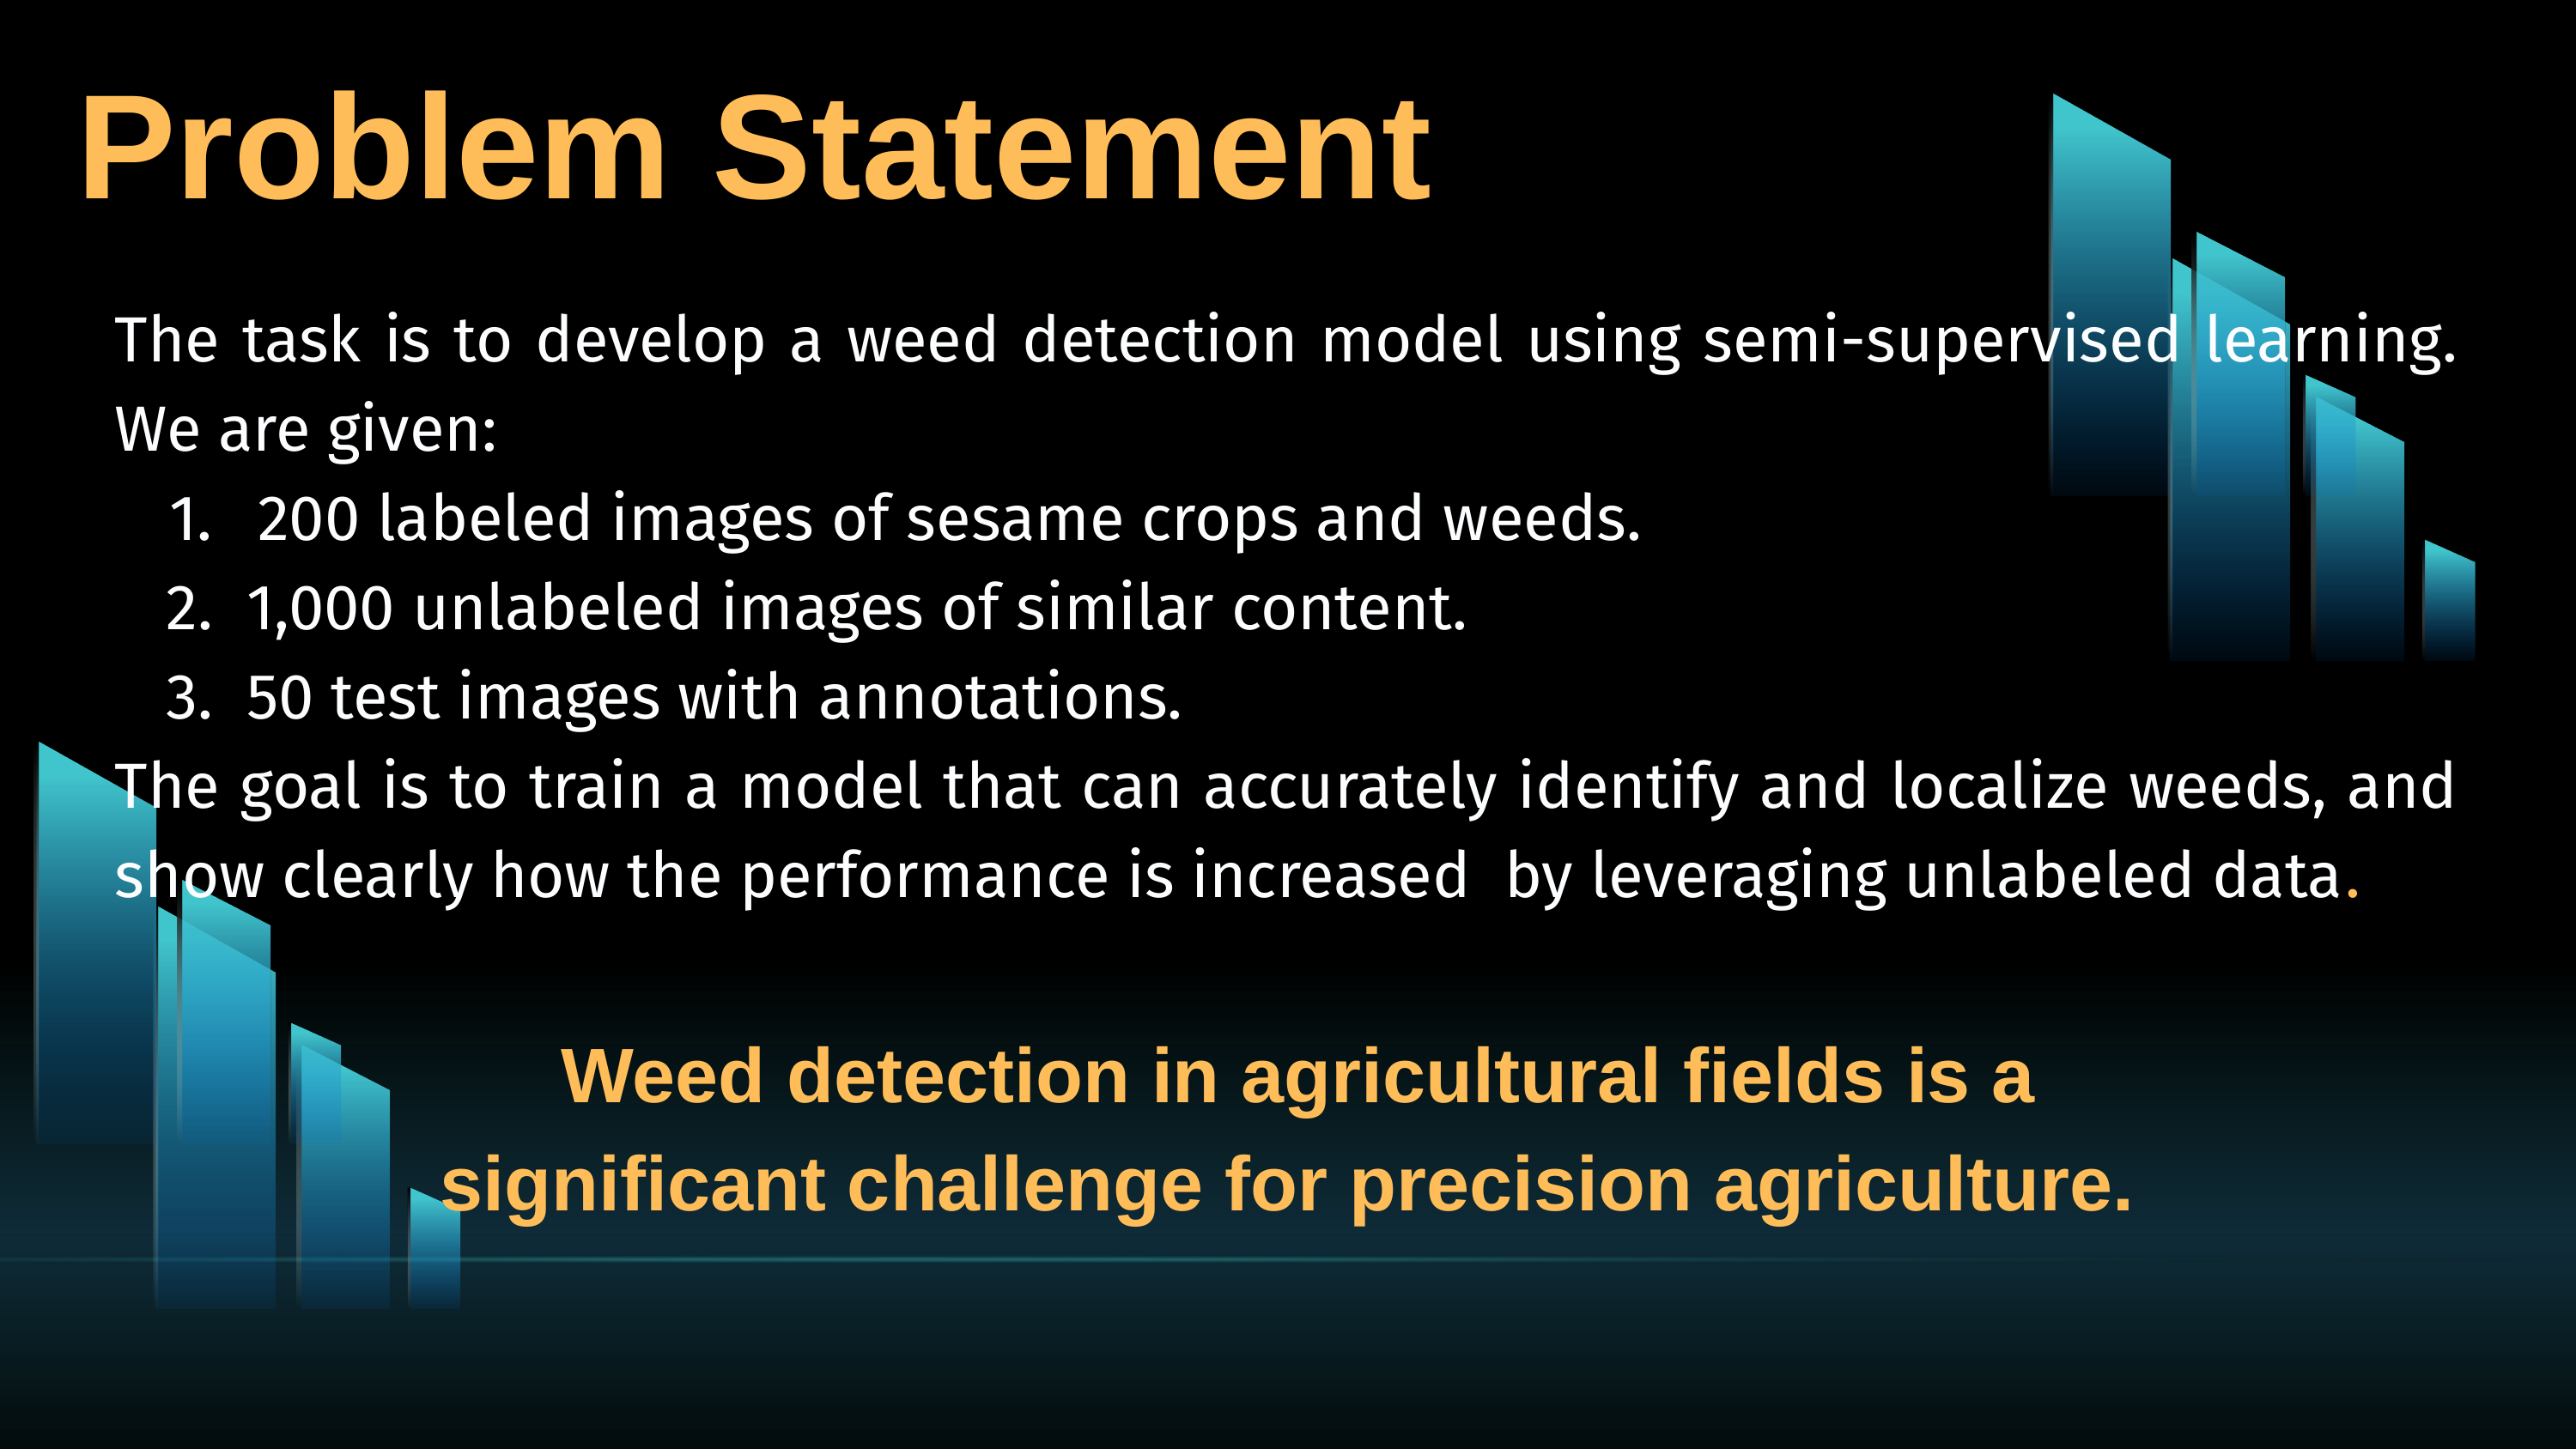

Problem Statement

The task is to develop a weed detection model using semi-supervised learning. We are given:
  200 labeled images of sesame crops and weeds.
   2.  1,000 unlabeled images of similar content.
   3.  50 test images with annotations.
The goal is to train a model that can accurately identify and localize weeds, and show clearly how the performance is increased  by leveraging unlabeled data.

 Weed detection in agricultural fields is a significant challenge for precision agriculture.